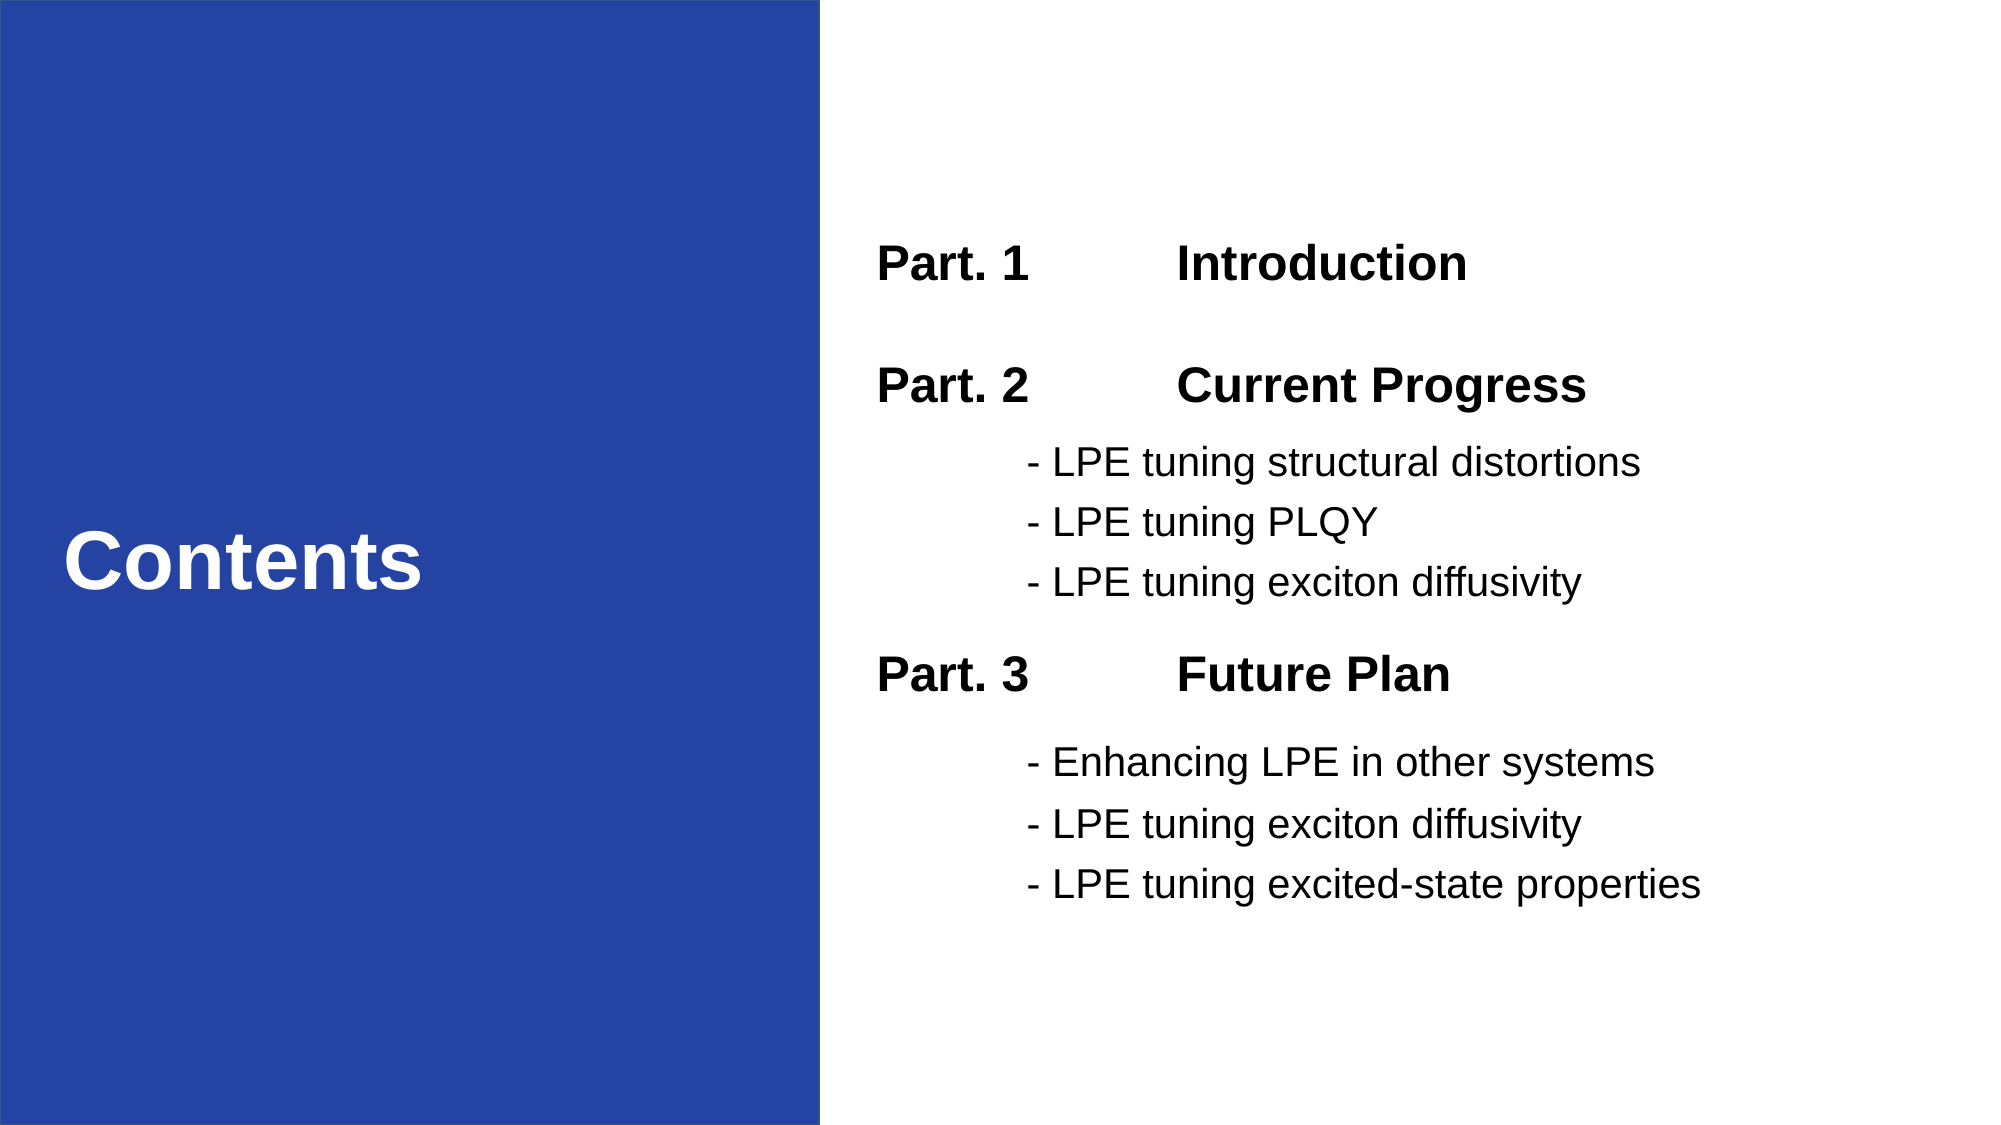

Contents
Part. 1	Introduction
Part. 2	Current Progress
	- LPE tuning structural distortions
	- LPE tuning PLQY
	- LPE tuning exciton diffusivity
Part. 3	Future Plan
	- Enhancing LPE in other systems
	- LPE tuning exciton diffusivity
	- LPE tuning excited-state properties